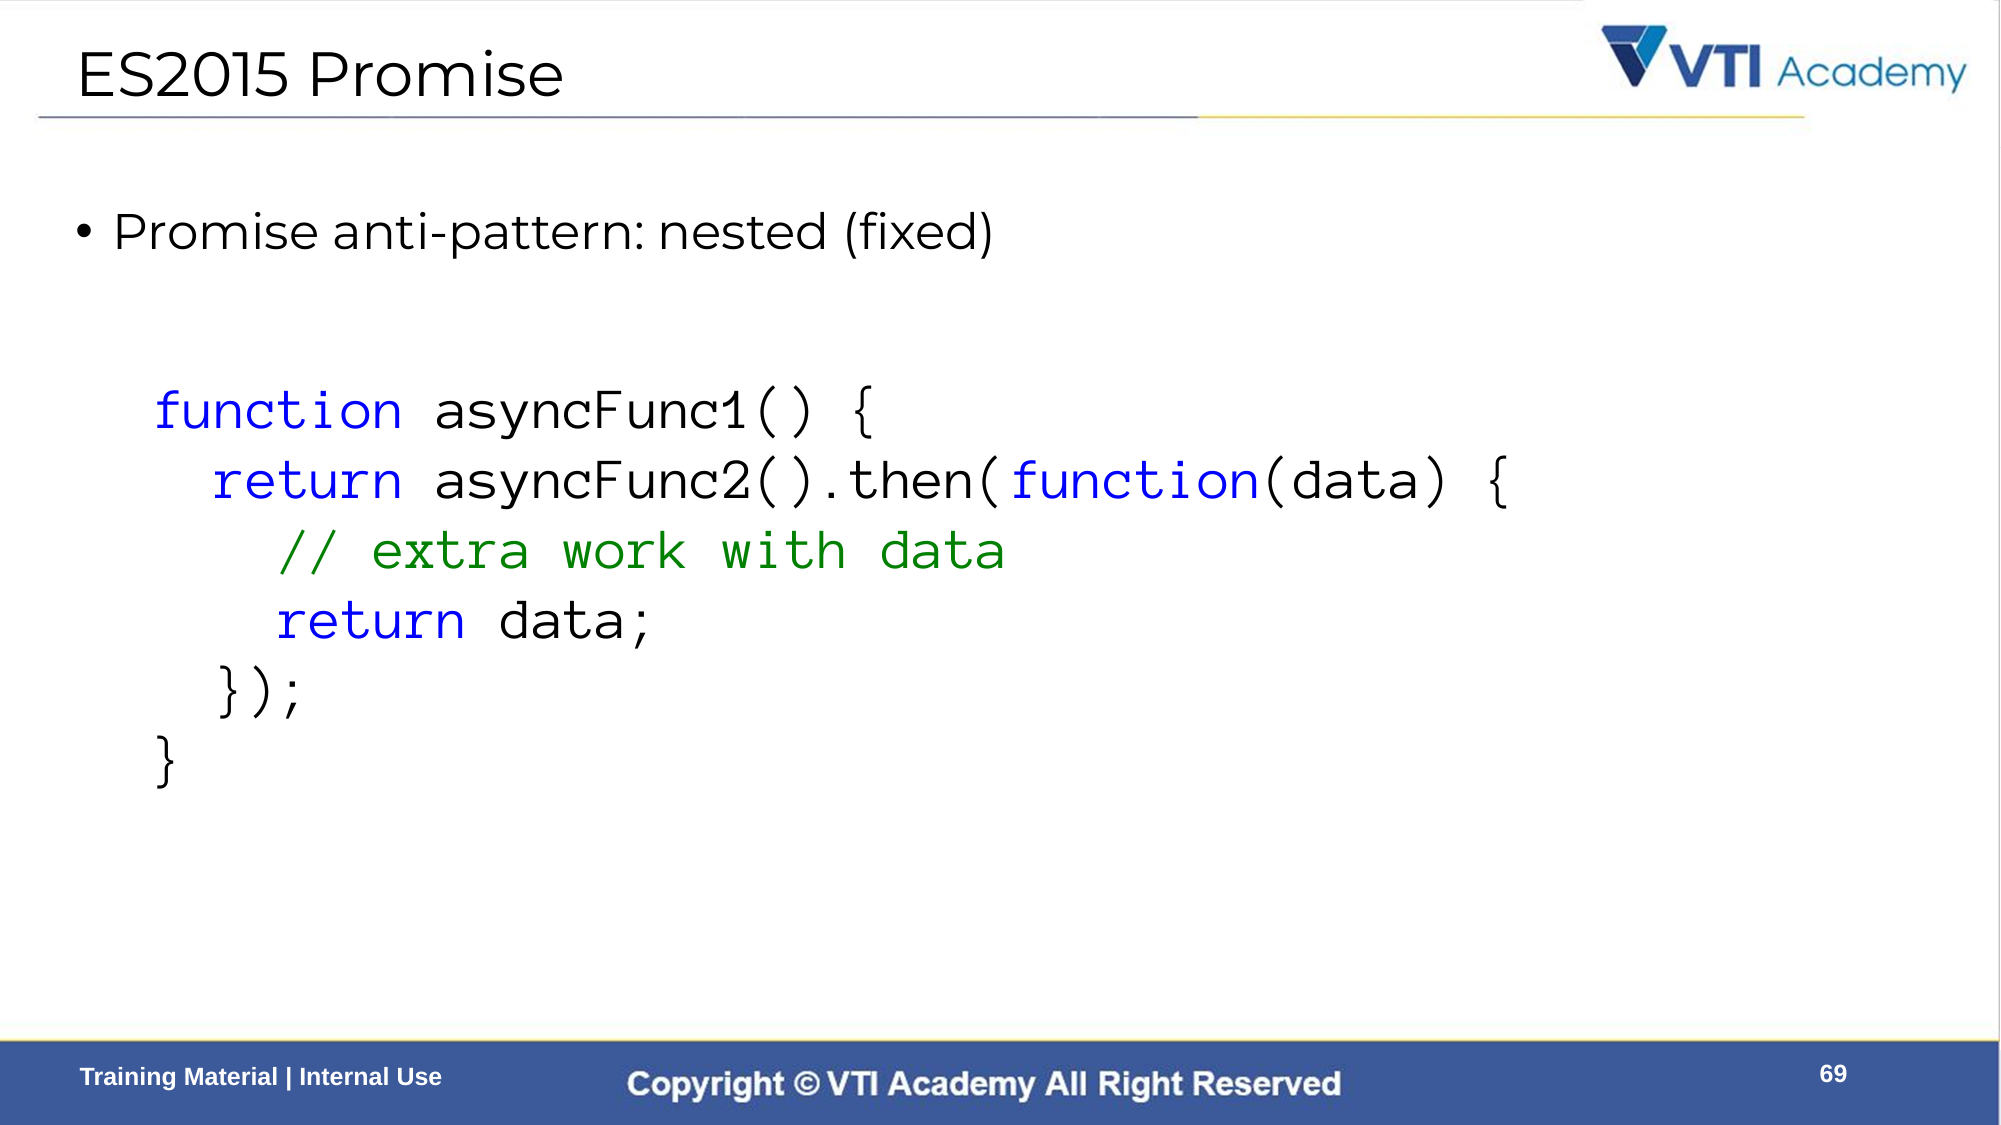

# ES2015 Promise
Promise anti-pattern: nested (fixed)
function asyncFunc1() {
  return asyncFunc2().then(function(data) {
    // extra work with data
    return data;
  });
}
69
Training Material | Internal Use